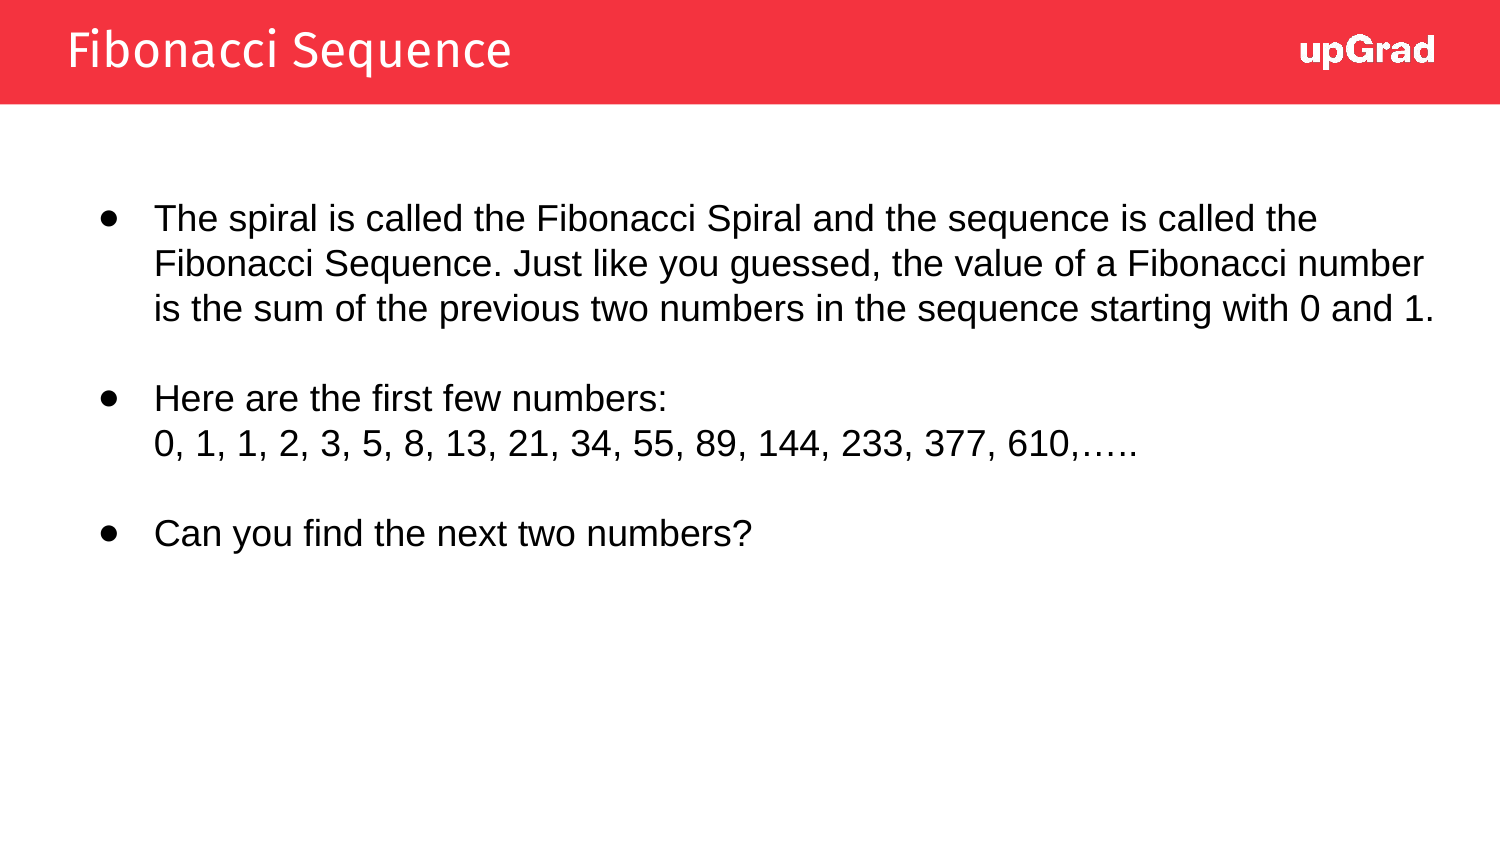

Fibonacci Sequence

The spiral is called the Fibonacci Spiral and the sequence is called the Fibonacci Sequence. Just like you guessed, the value of a Fibonacci number is the sum of the previous two numbers in the sequence starting with 0 and 1.

Here are the first few numbers:
0, 1, 1, 2, 3, 5, 8, 13, 21, 34, 55, 89, 144, 233, 377, 610,…..

Can you find the next two numbers?